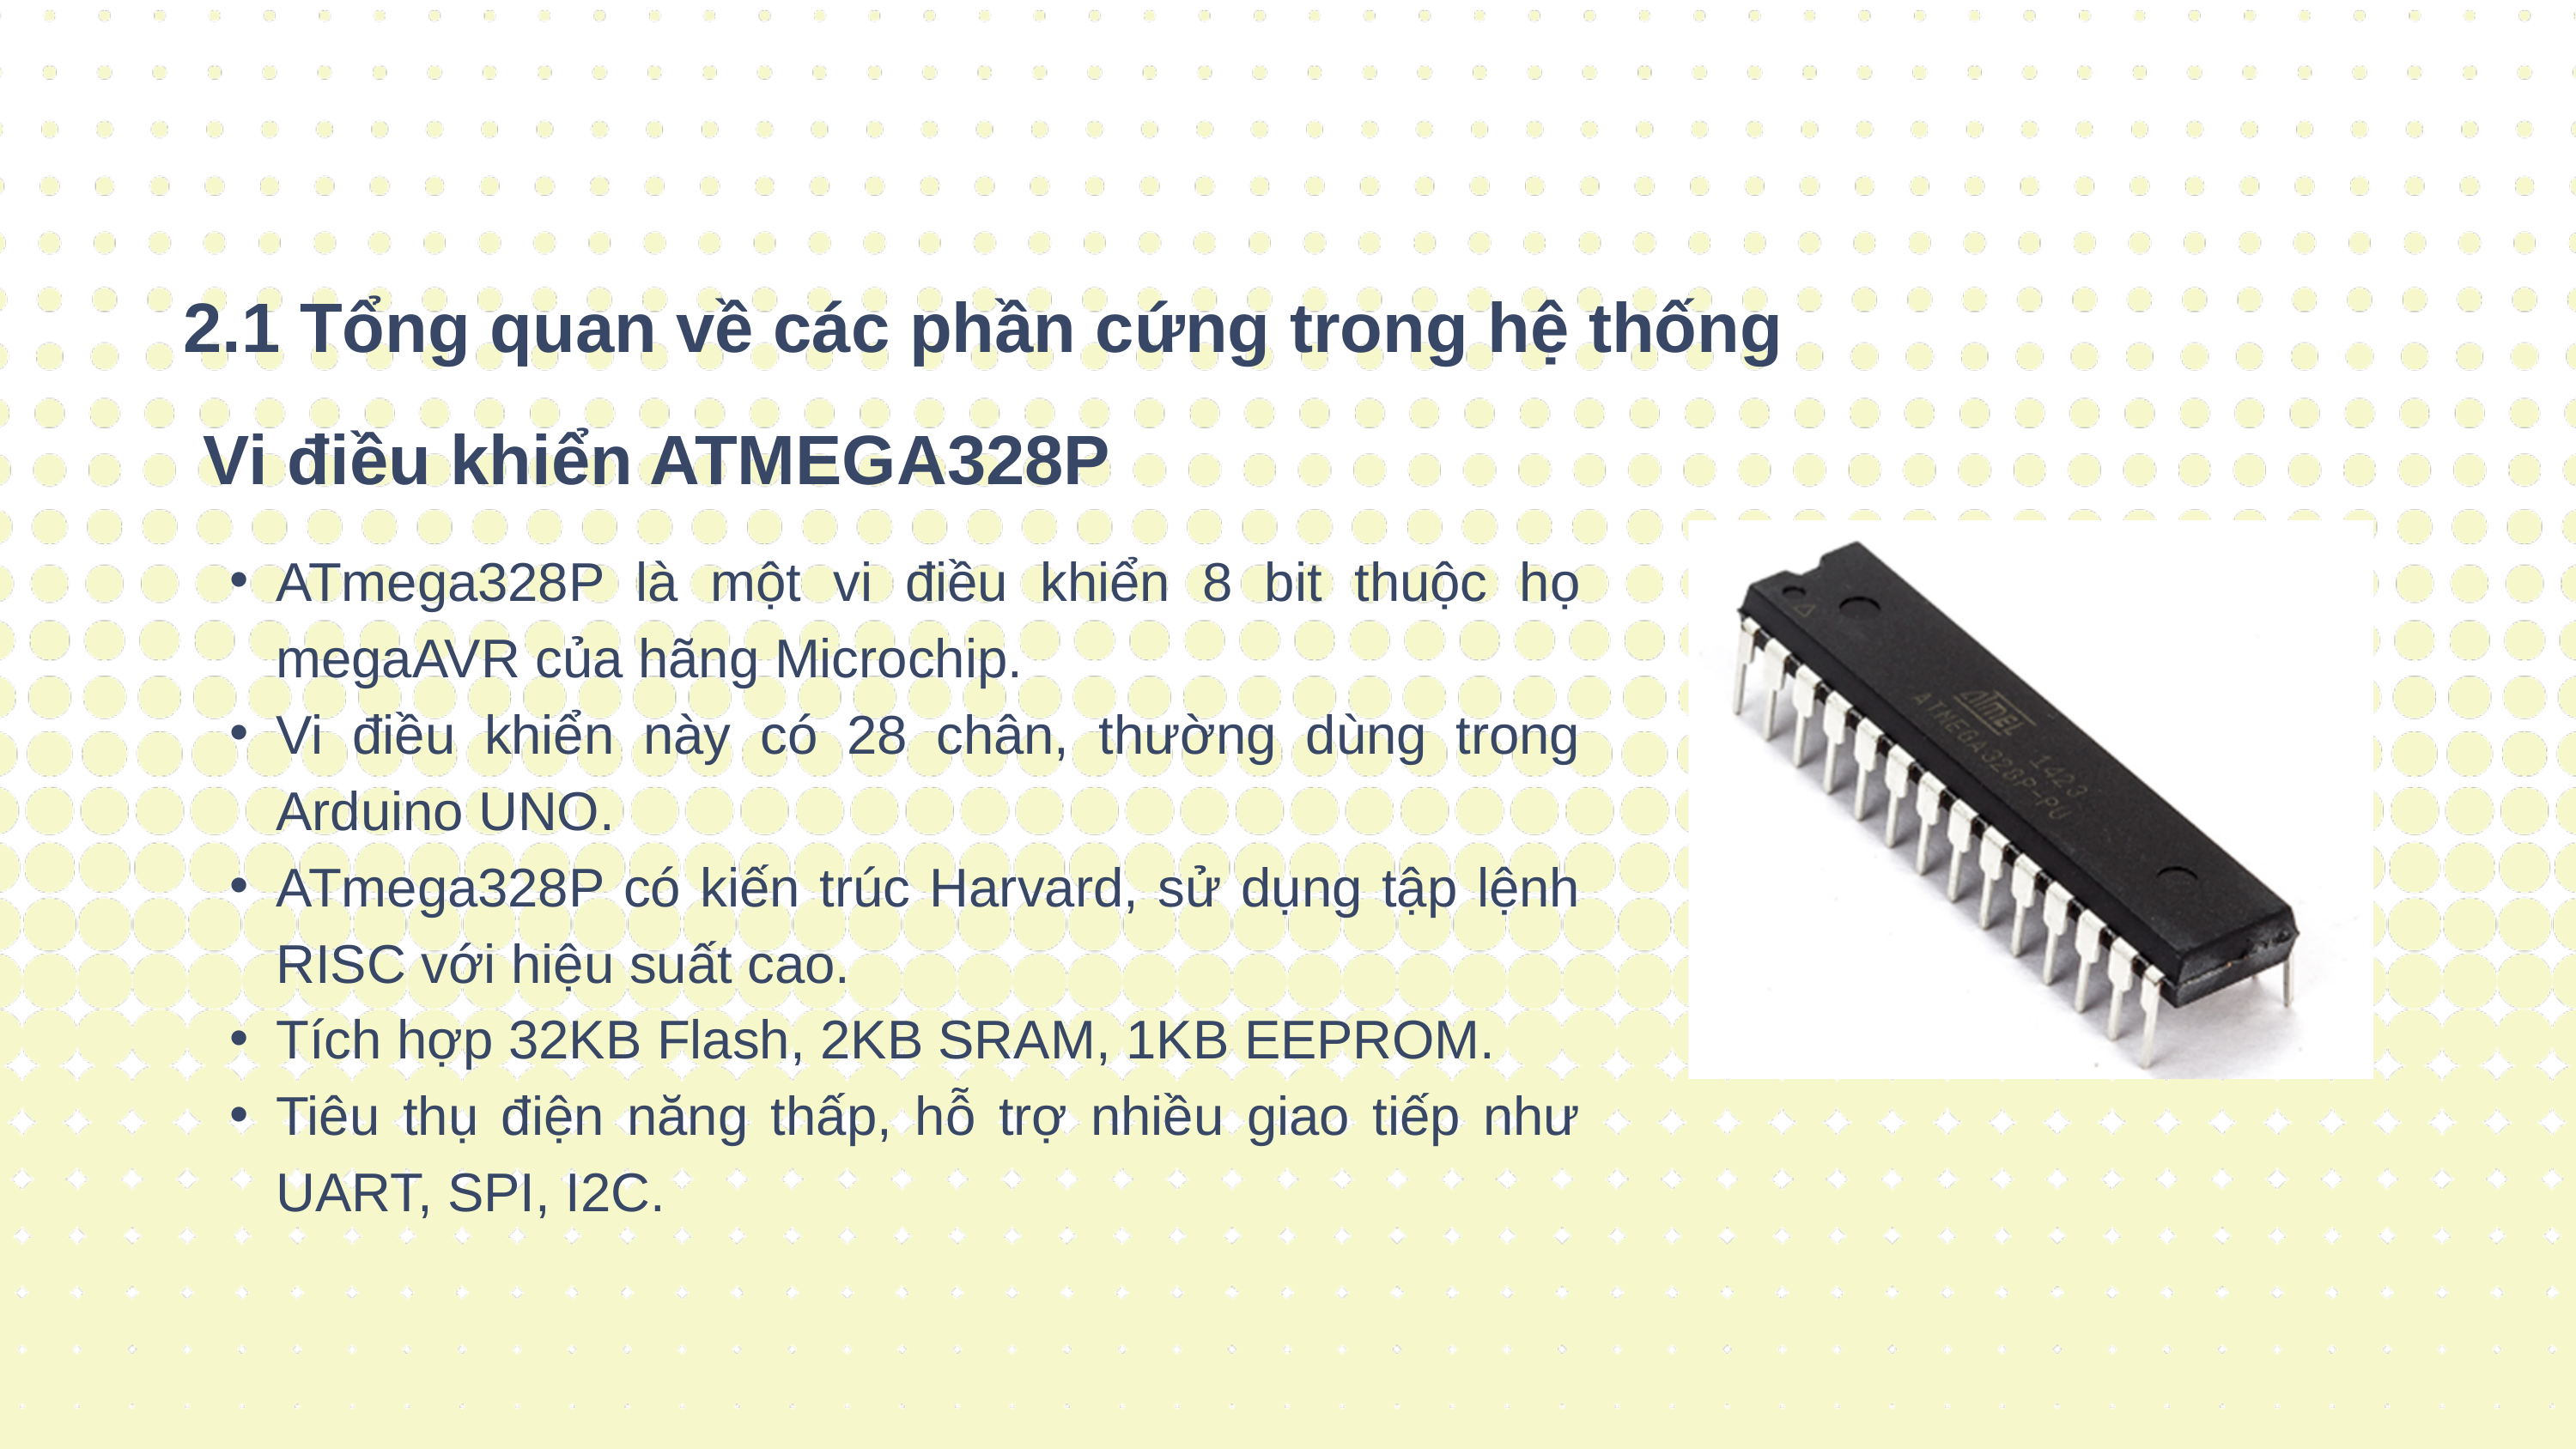

2.1 Tổng quan về các phần cứng trong hệ thống
 Vi điều khiển ATMEGA328P

ATmega328P là một vi điều khiển 8 bit thuộc họ megaAVR của hãng Microchip.
Vi điều khiển này có 28 chân, thường dùng trong Arduino UNO.
ATmega328P có kiến trúc Harvard, sử dụng tập lệnh RISC với hiệu suất cao.
Tích hợp 32KB Flash, 2KB SRAM, 1KB EEPROM.
Tiêu thụ điện năng thấp, hỗ trợ nhiều giao tiếp như UART, SPI, I2C.